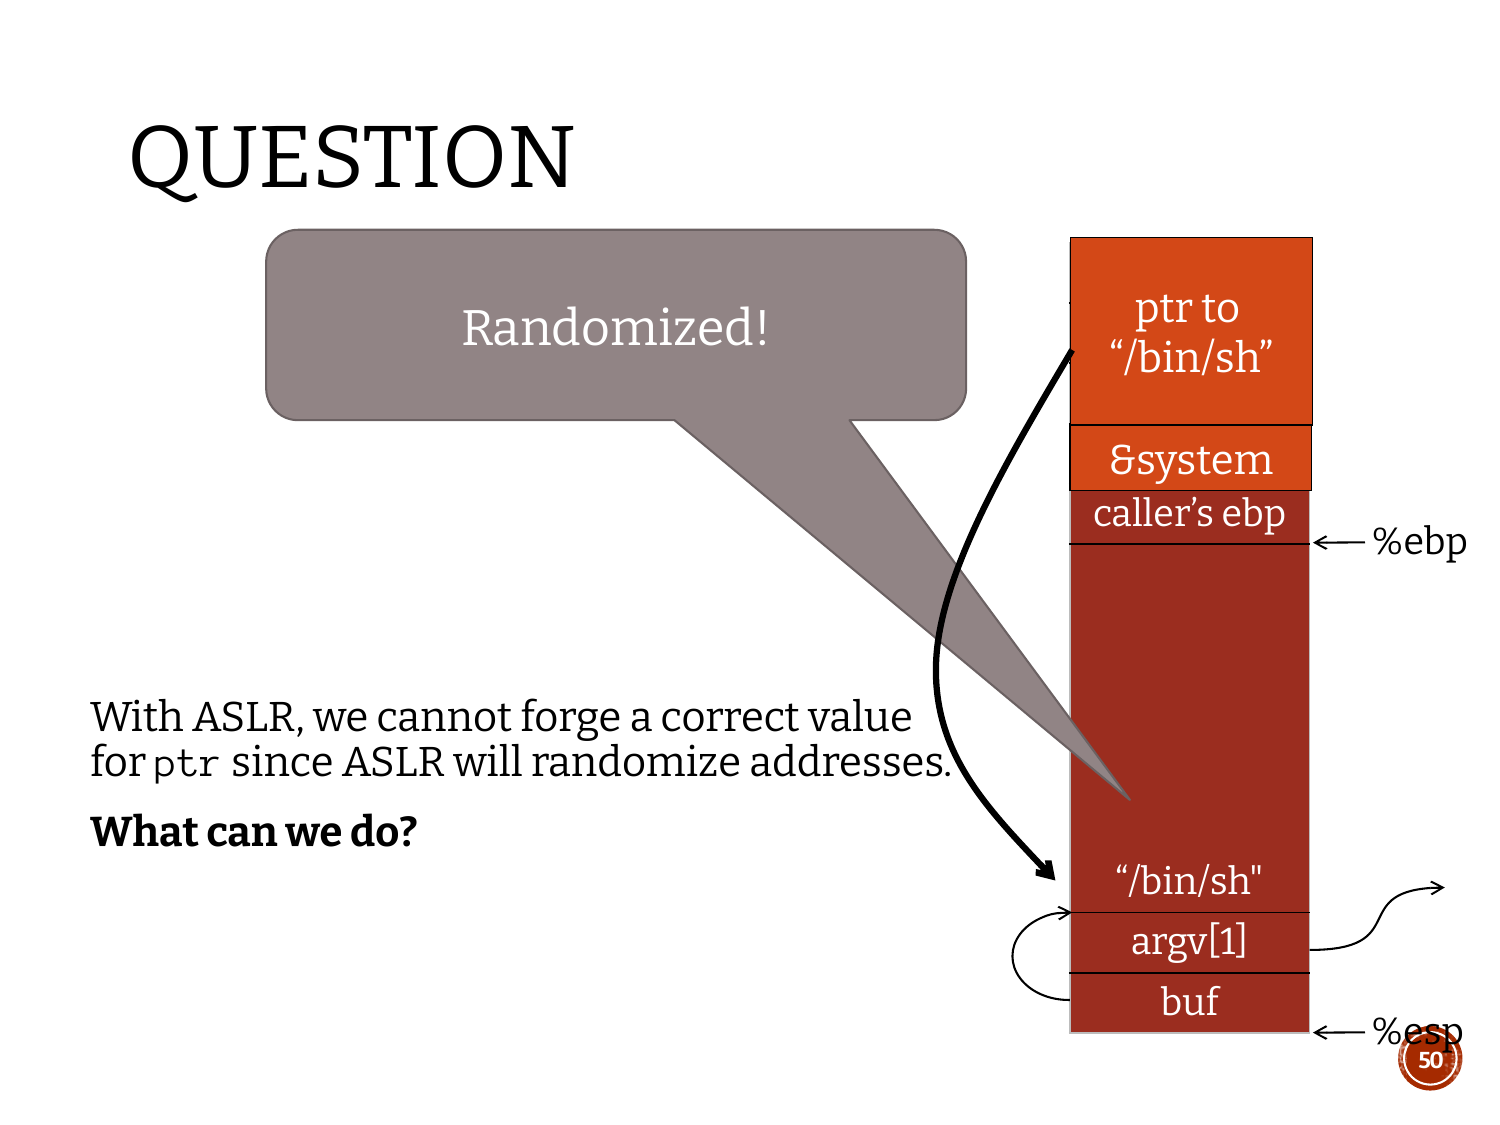

# Question
Randomized!
ptr to
“/bin/sh”
| … |
| --- |
| argv |
| argc |
| return addr |
| caller’s ebp |
| “/bin/sh" |
| argv[1] |
| buf |

&system
%ebp
With ASLR, we cannot forge a correct value for ptr since ASLR will randomize addresses.
What can we do?

%esp
50